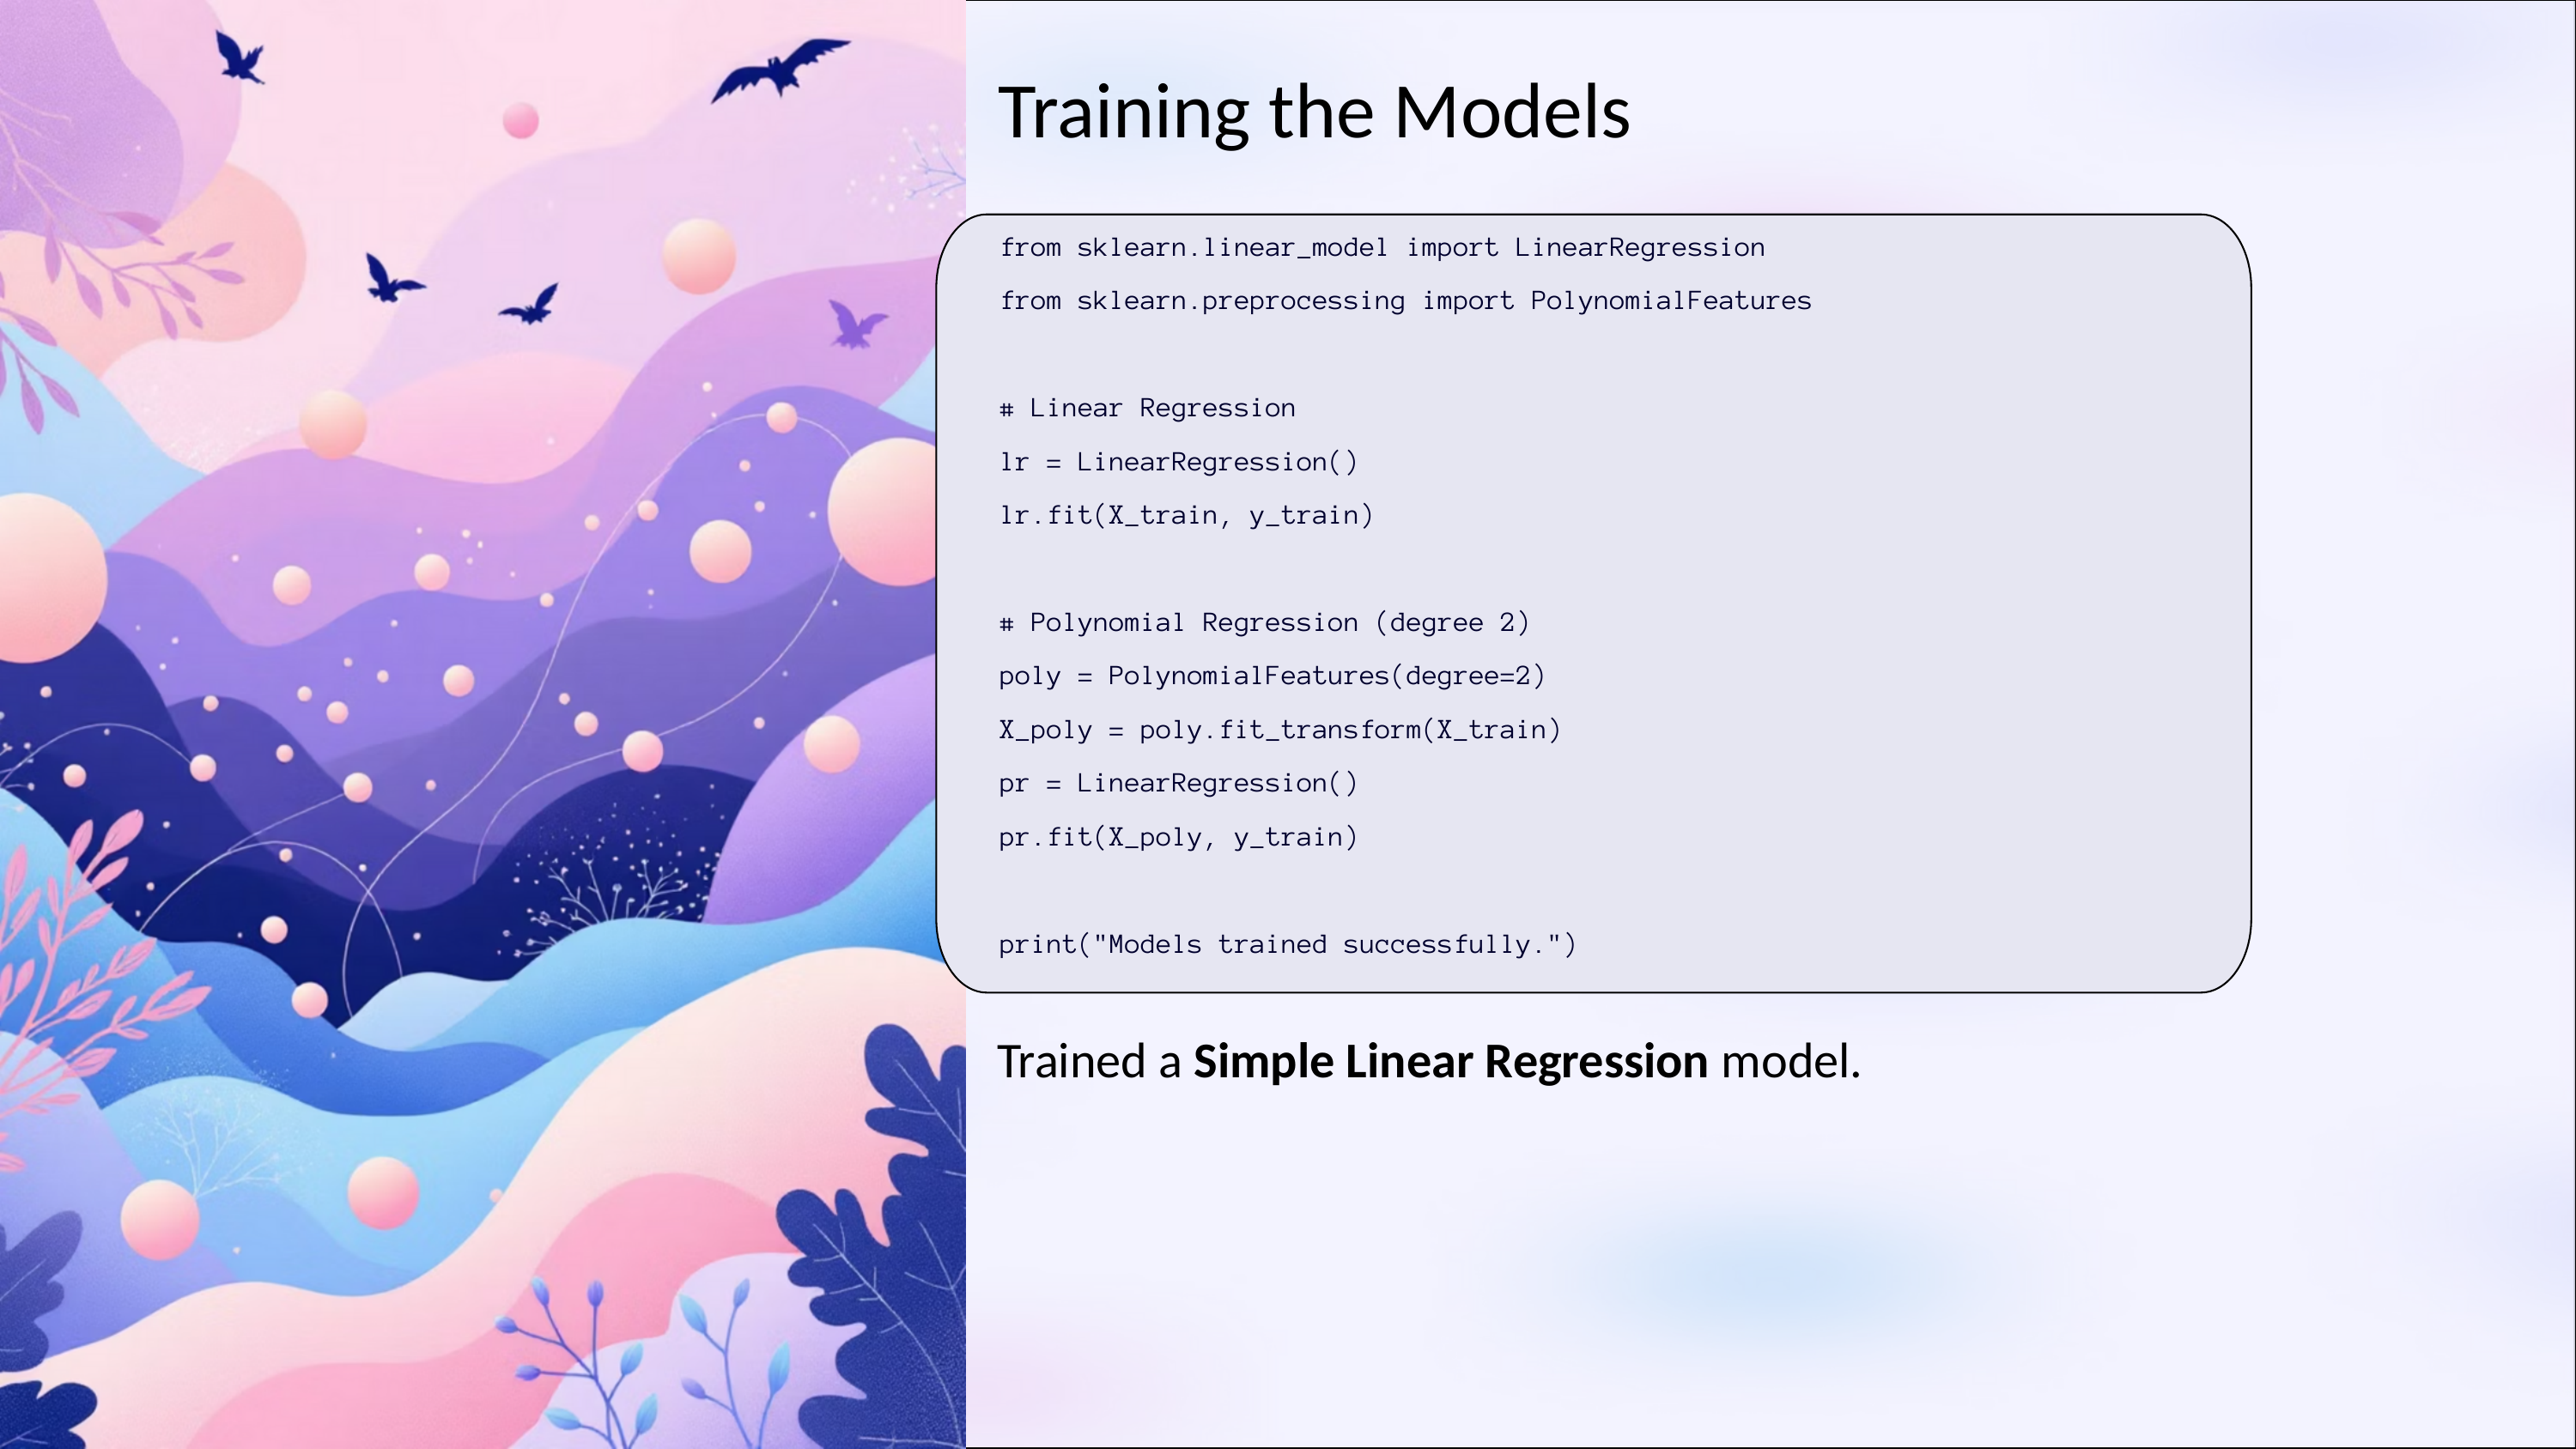

Created a Polynomial Regression model (degree 2) for improved flexibility.

Training the Models
from sklearn.linear_model import LinearRegression
from sklearn.preprocessing import PolynomialFeatures

# Linear Regression
lr = LinearRegression()
lr.fit(X_train, y_train)

# Polynomial Regression (degree 2)
poly = PolynomialFeatures(degree=2)
X_poly = poly.fit_transform(X_train)
pr = LinearRegression()
pr.fit(X_poly, y_train)

print("Models trained successfully.")

Trained a Simple Linear Regression model.